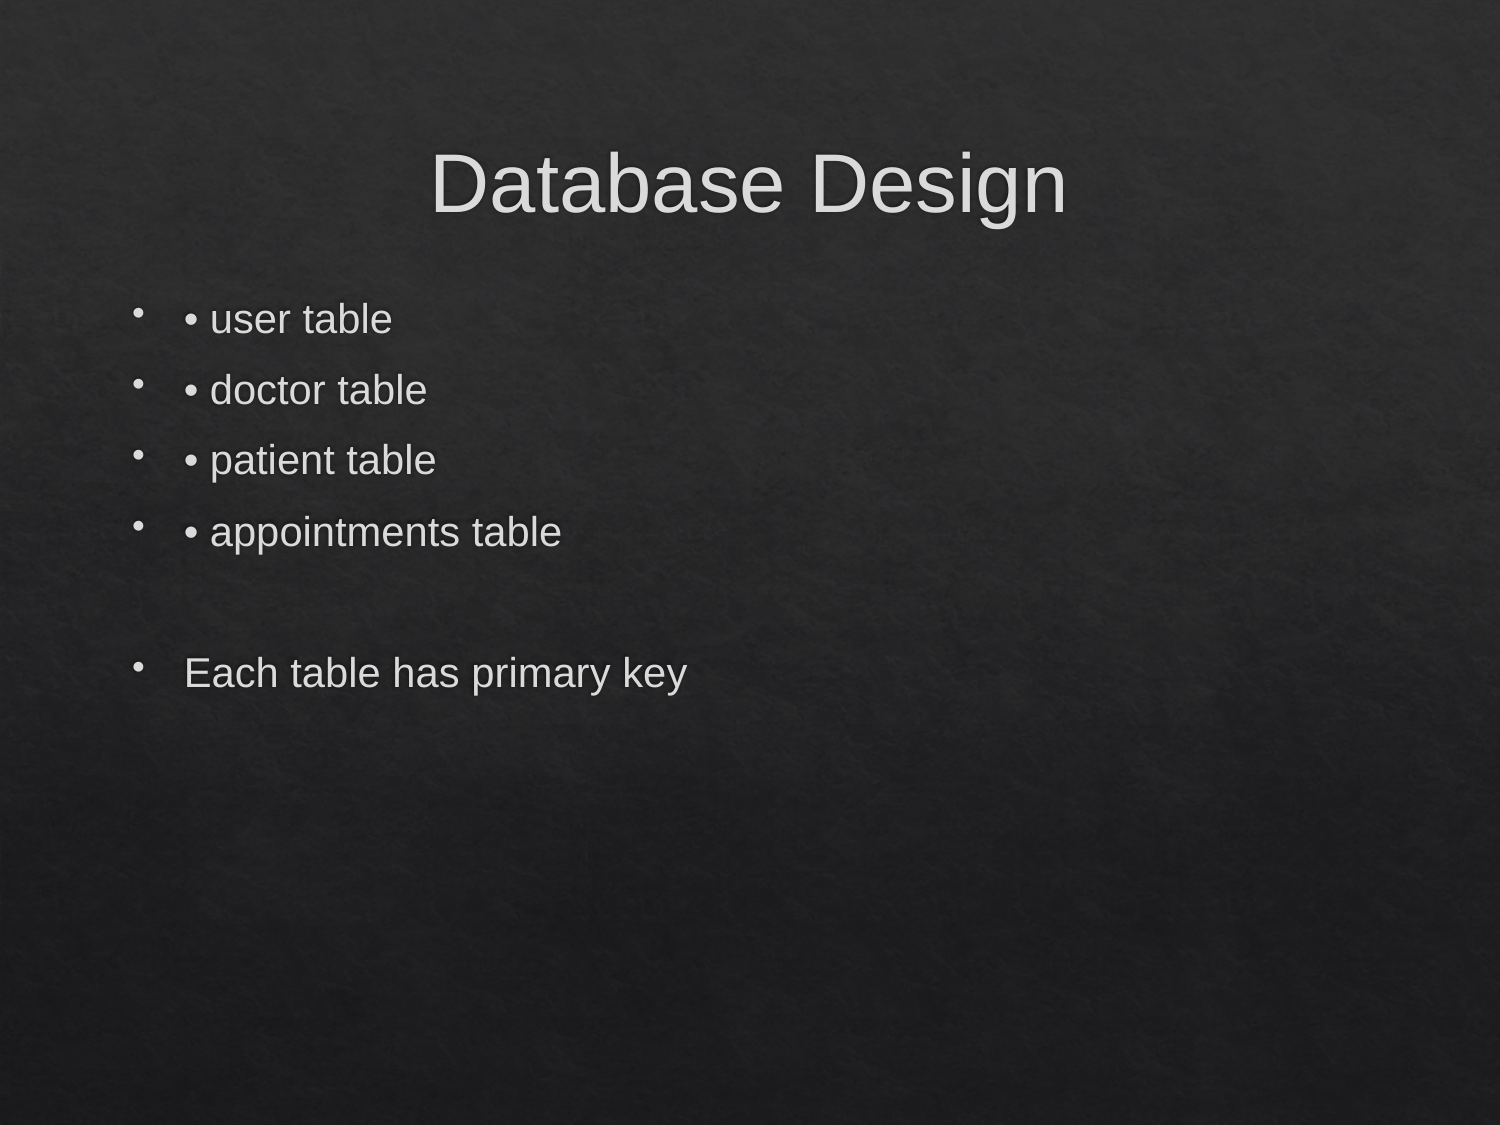

# Database Design
• user table
• doctor table
• patient table
• appointments table

Each table has primary key